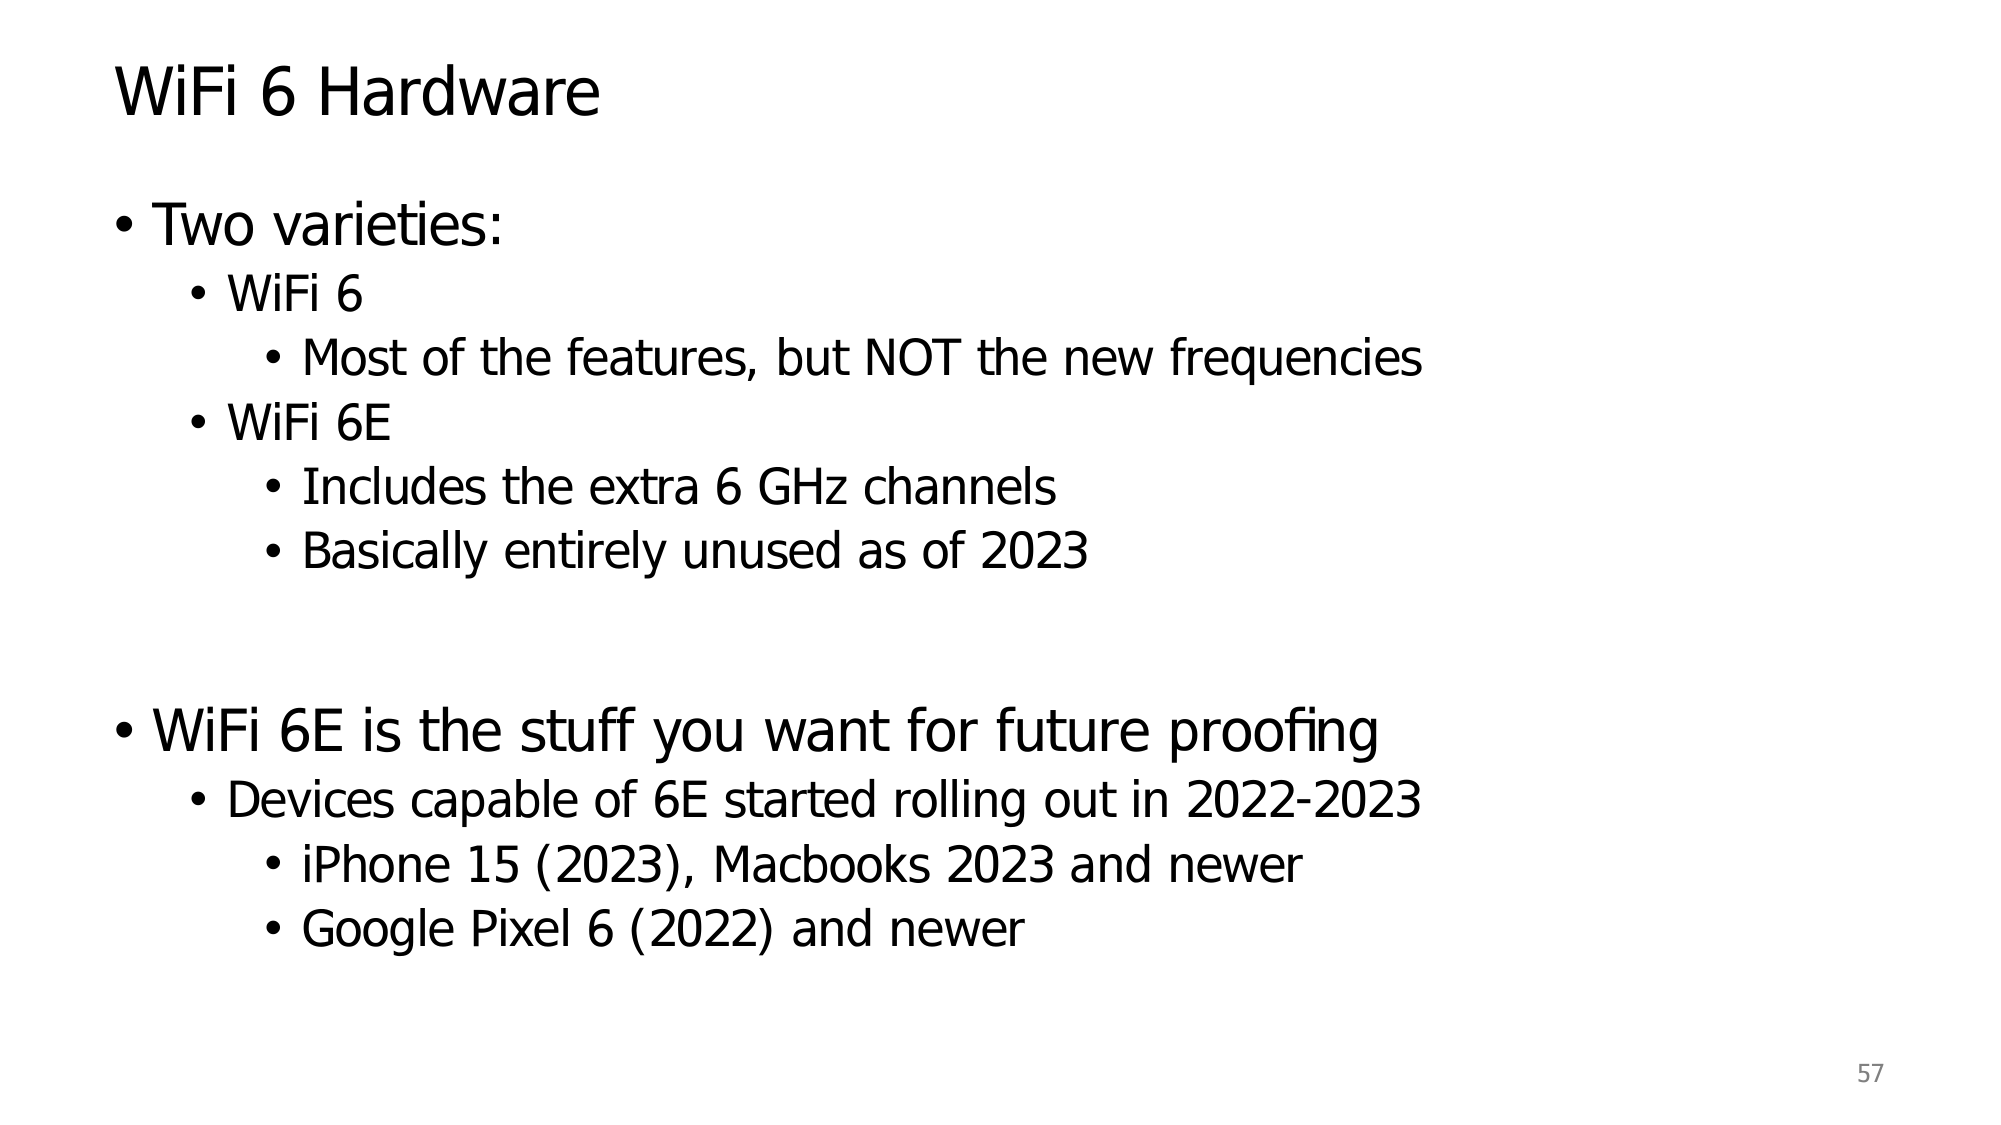

# WiFi 6 Hardware
Two varieties:
WiFi 6
Most of the features, but NOT the new frequencies
WiFi 6E
Includes the extra 6 GHz channels
Basically entirely unused as of 2023

WiFi 6E is the stuff you want for future proofing
Devices capable of 6E started rolling out in 2022-2023
iPhone 15 (2023), Macbooks 2023 and newer
Google Pixel 6 (2022) and newer
57